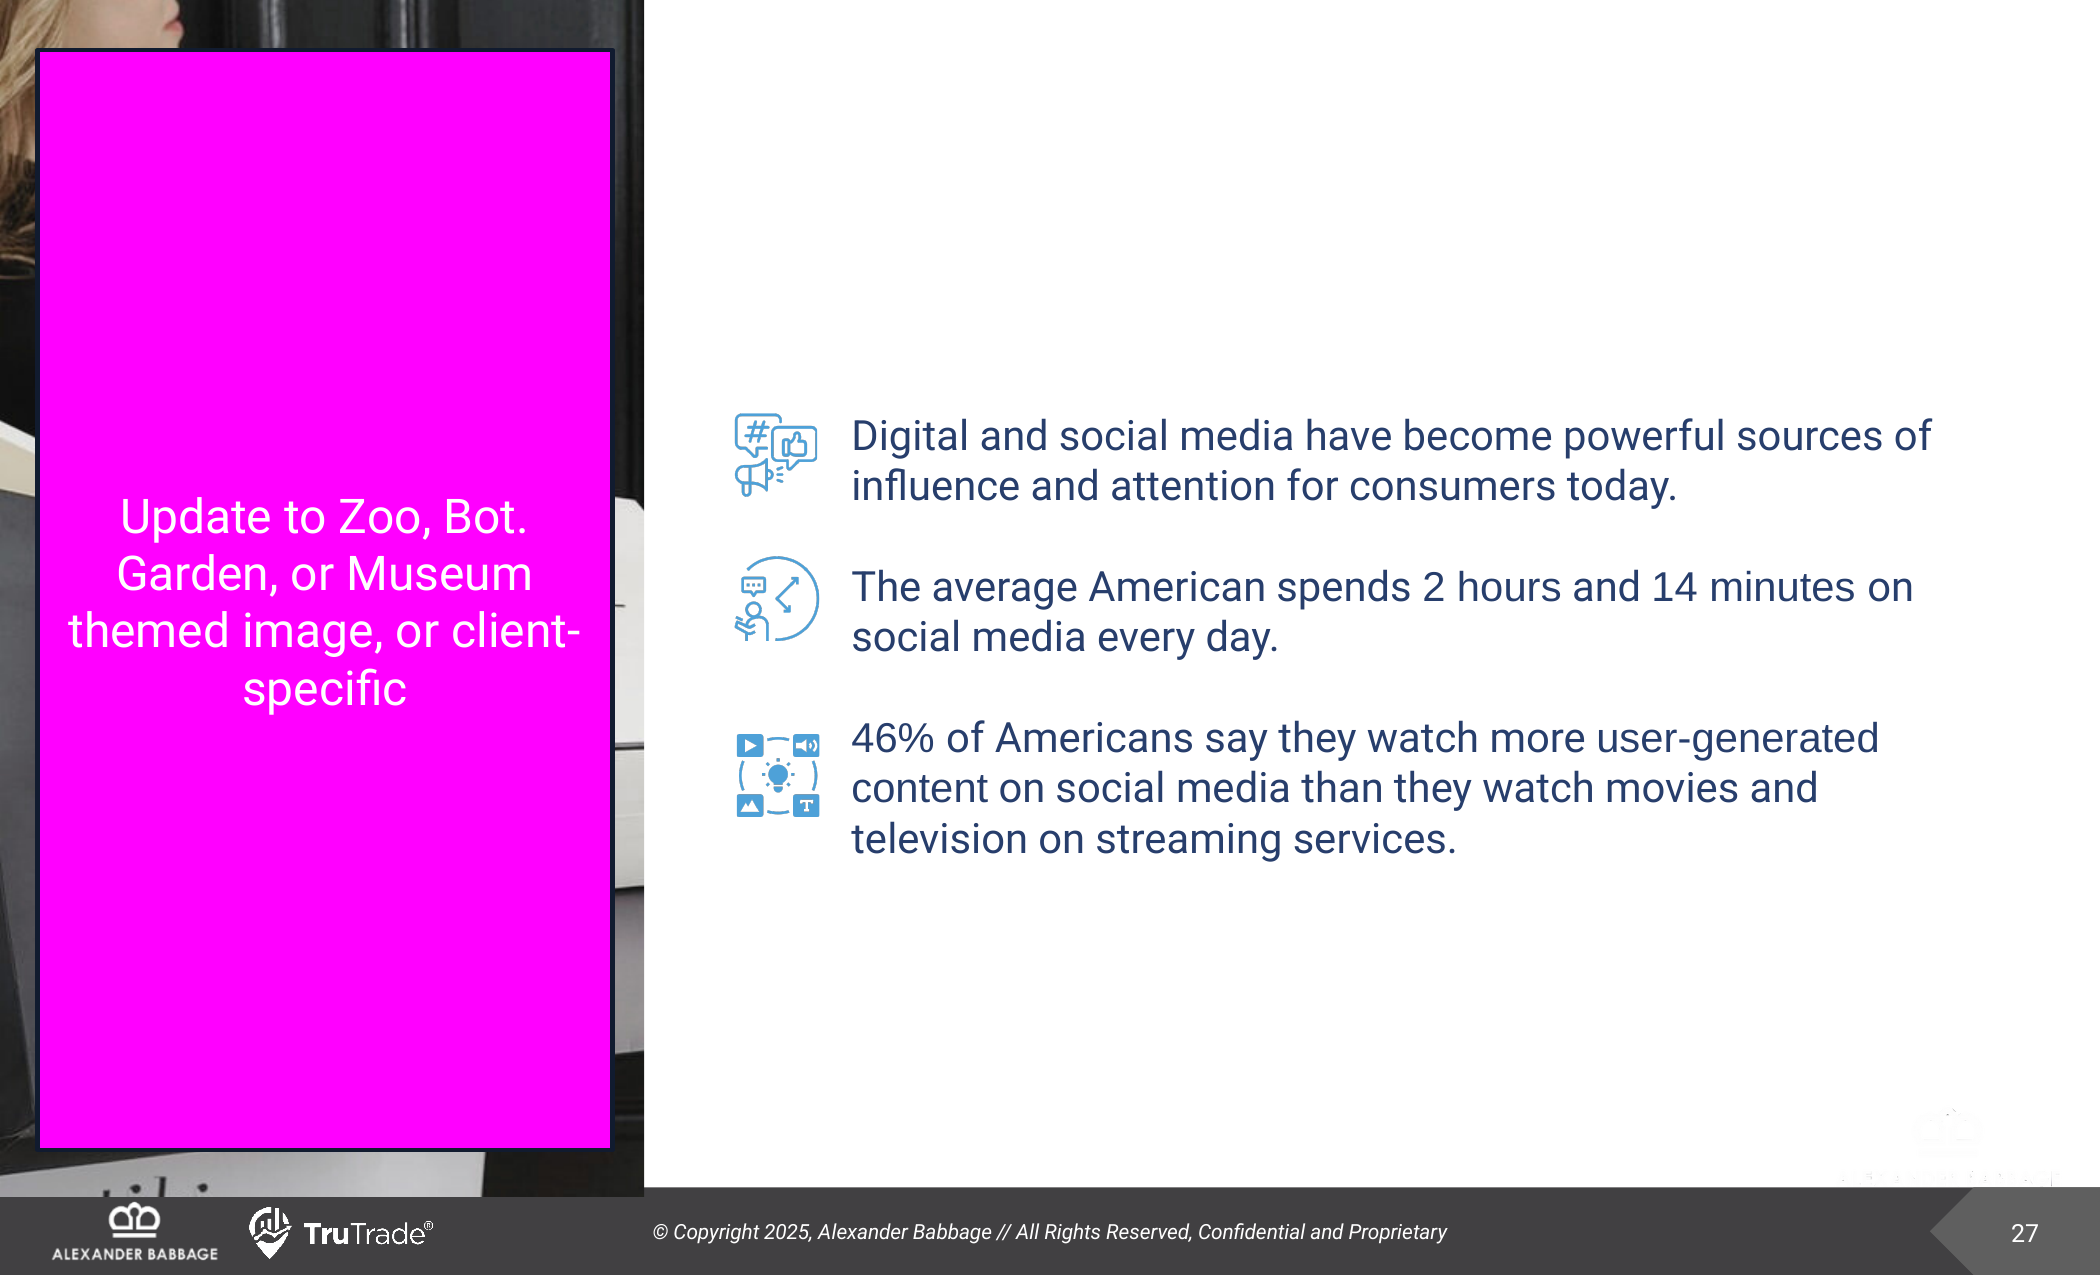

Update to Zoo, Bot. Garden, or Museum themed image, or client-specific
Digital and social media have become powerful sources of influence and attention for consumers today. ​

The average American spends 2 hours and 14 minutes on social media every day.​

46% of Americans say they watch more user-generated content on social media than they watch movies and television on streaming services. ​

27